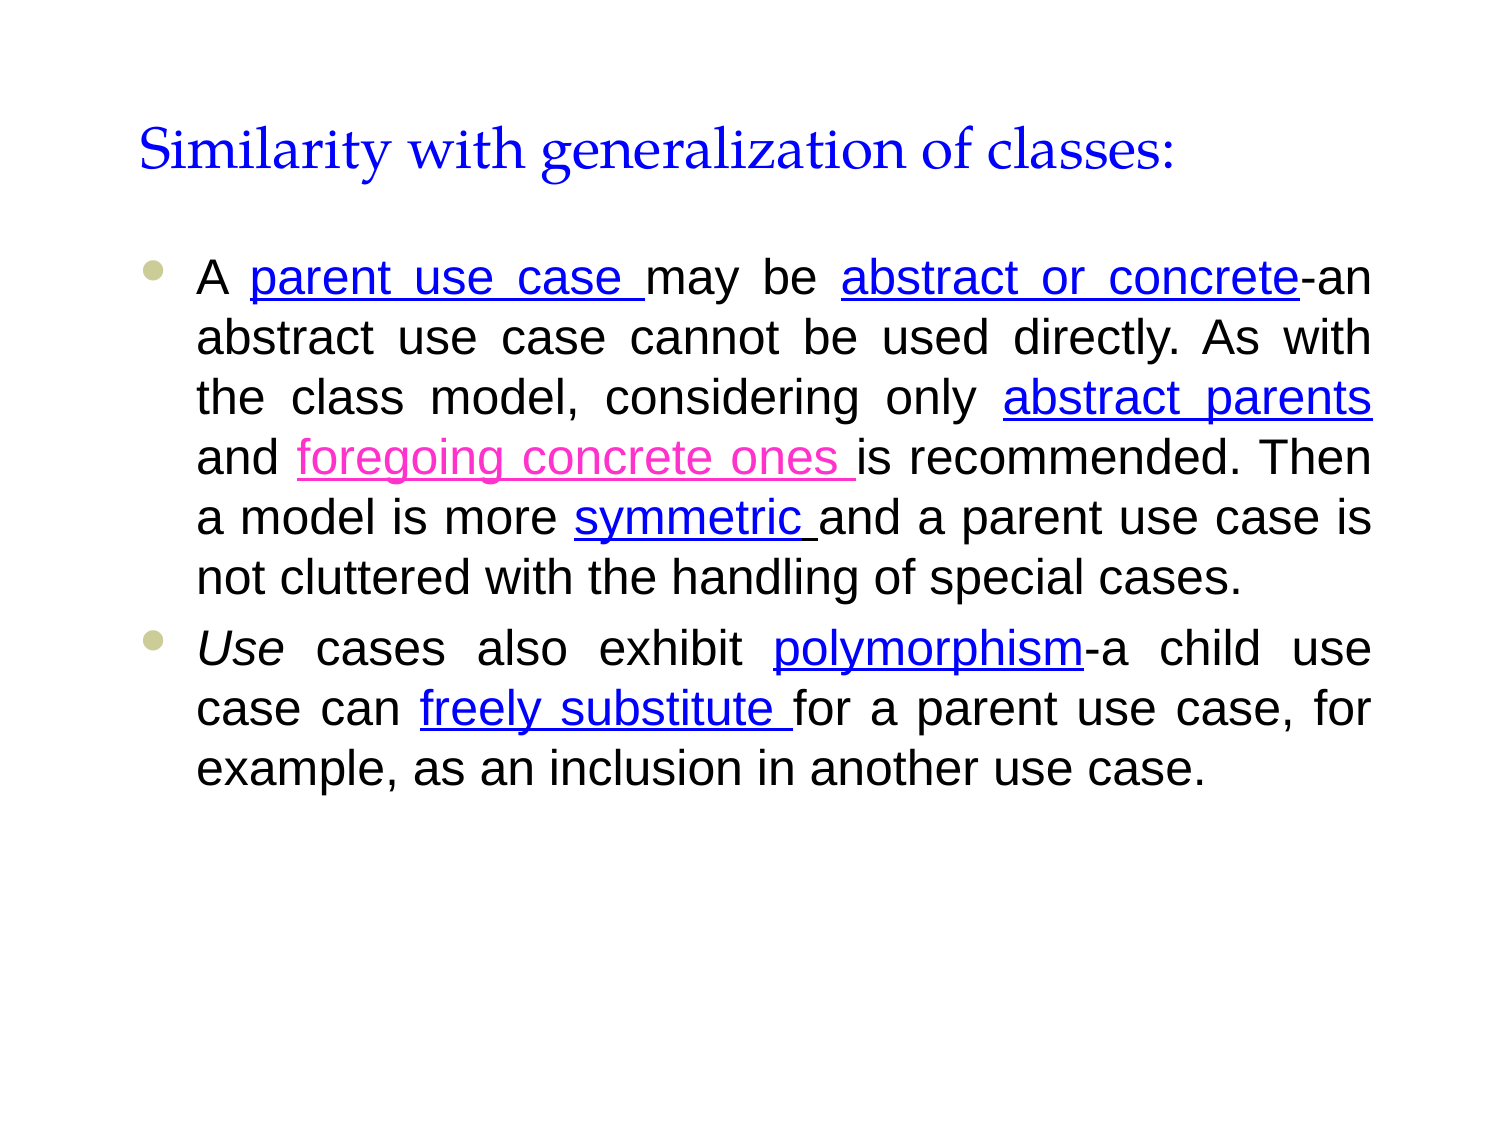

# Similarity with generalization of classes:
A parent use case may be abstract or concrete-an abstract use case cannot be used directly. As with the class model, considering only abstract parents and foregoing concrete ones is recommended. Then a model is more symmetric and a parent use case is not cluttered with the handling of special cases.
Use cases also exhibit polymorphism-a child use case can freely substitute for a parent use case, for example, as an inclusion in another use case.